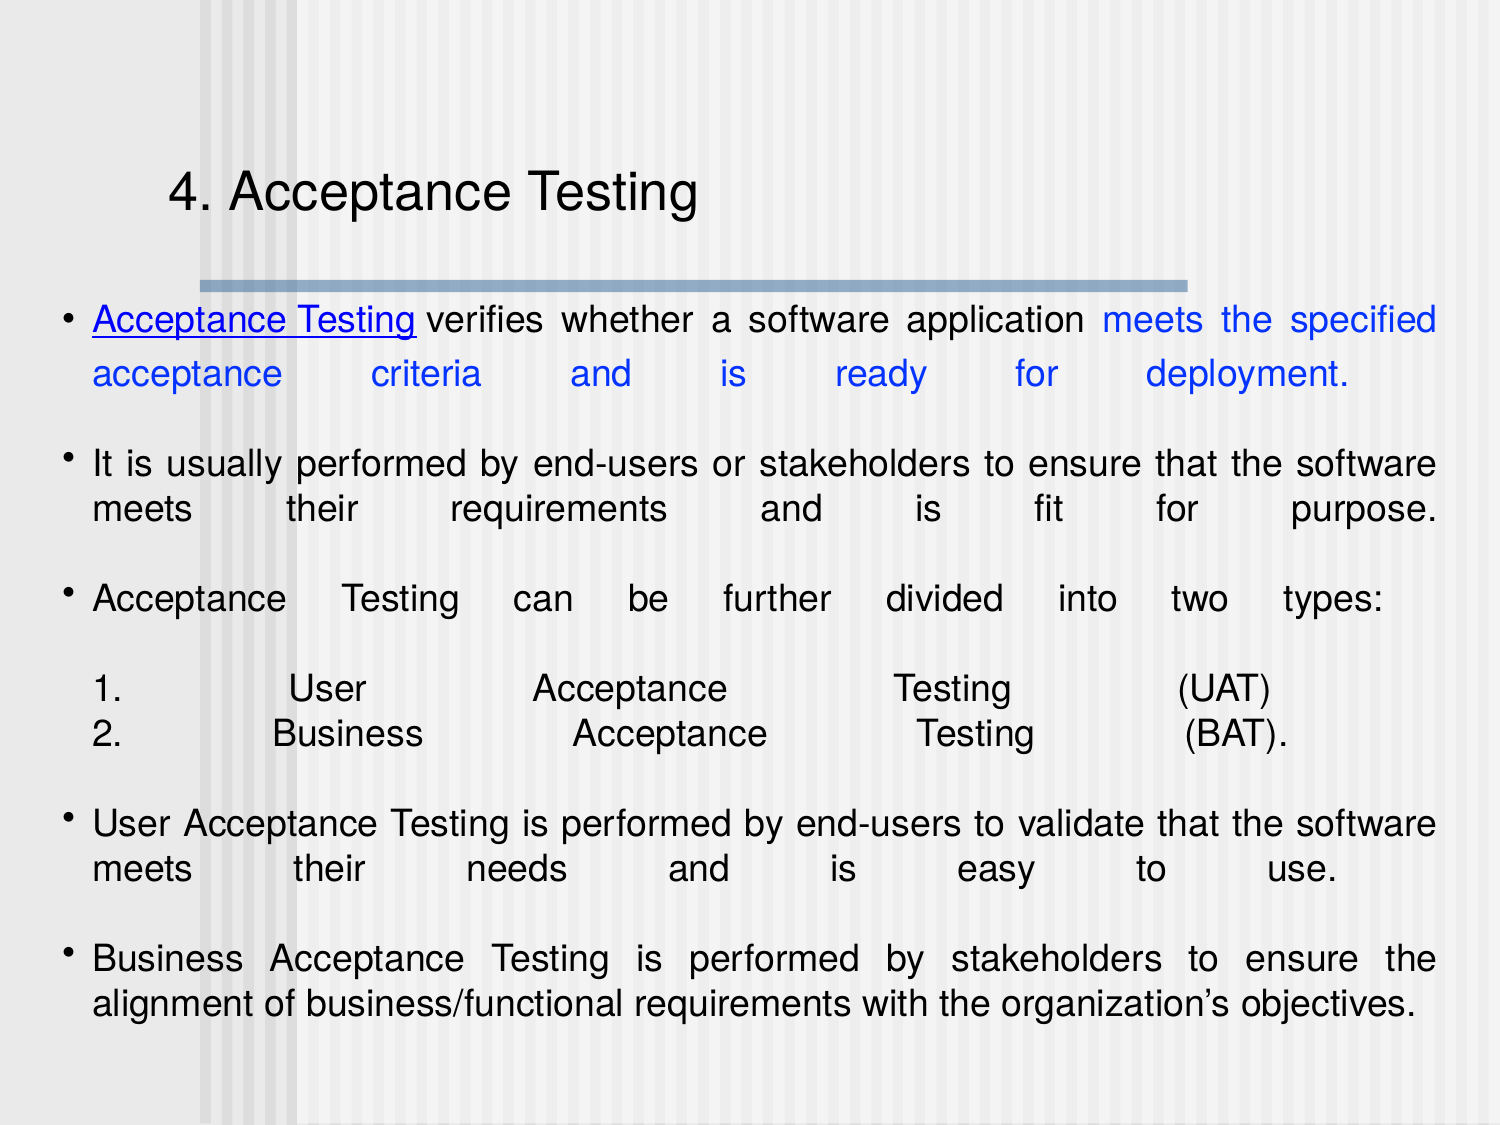

4. Acceptance Testing

Acceptance Testing verifies whether a software application meets the specified acceptance criteria and is ready for deployment.
It is usually performed by end-users or stakeholders to ensure that the software meets their requirements and is fit for purpose.
Acceptance Testing can be further divided into two types:
1. User Acceptance Testing (UAT)
2. Business Acceptance Testing (BAT).
User Acceptance Testing is performed by end-users to validate that the software meets their needs and is easy to use.
Business Acceptance Testing is performed by stakeholders to ensure the alignment of business/functional requirements with the organization’s objectives.

55